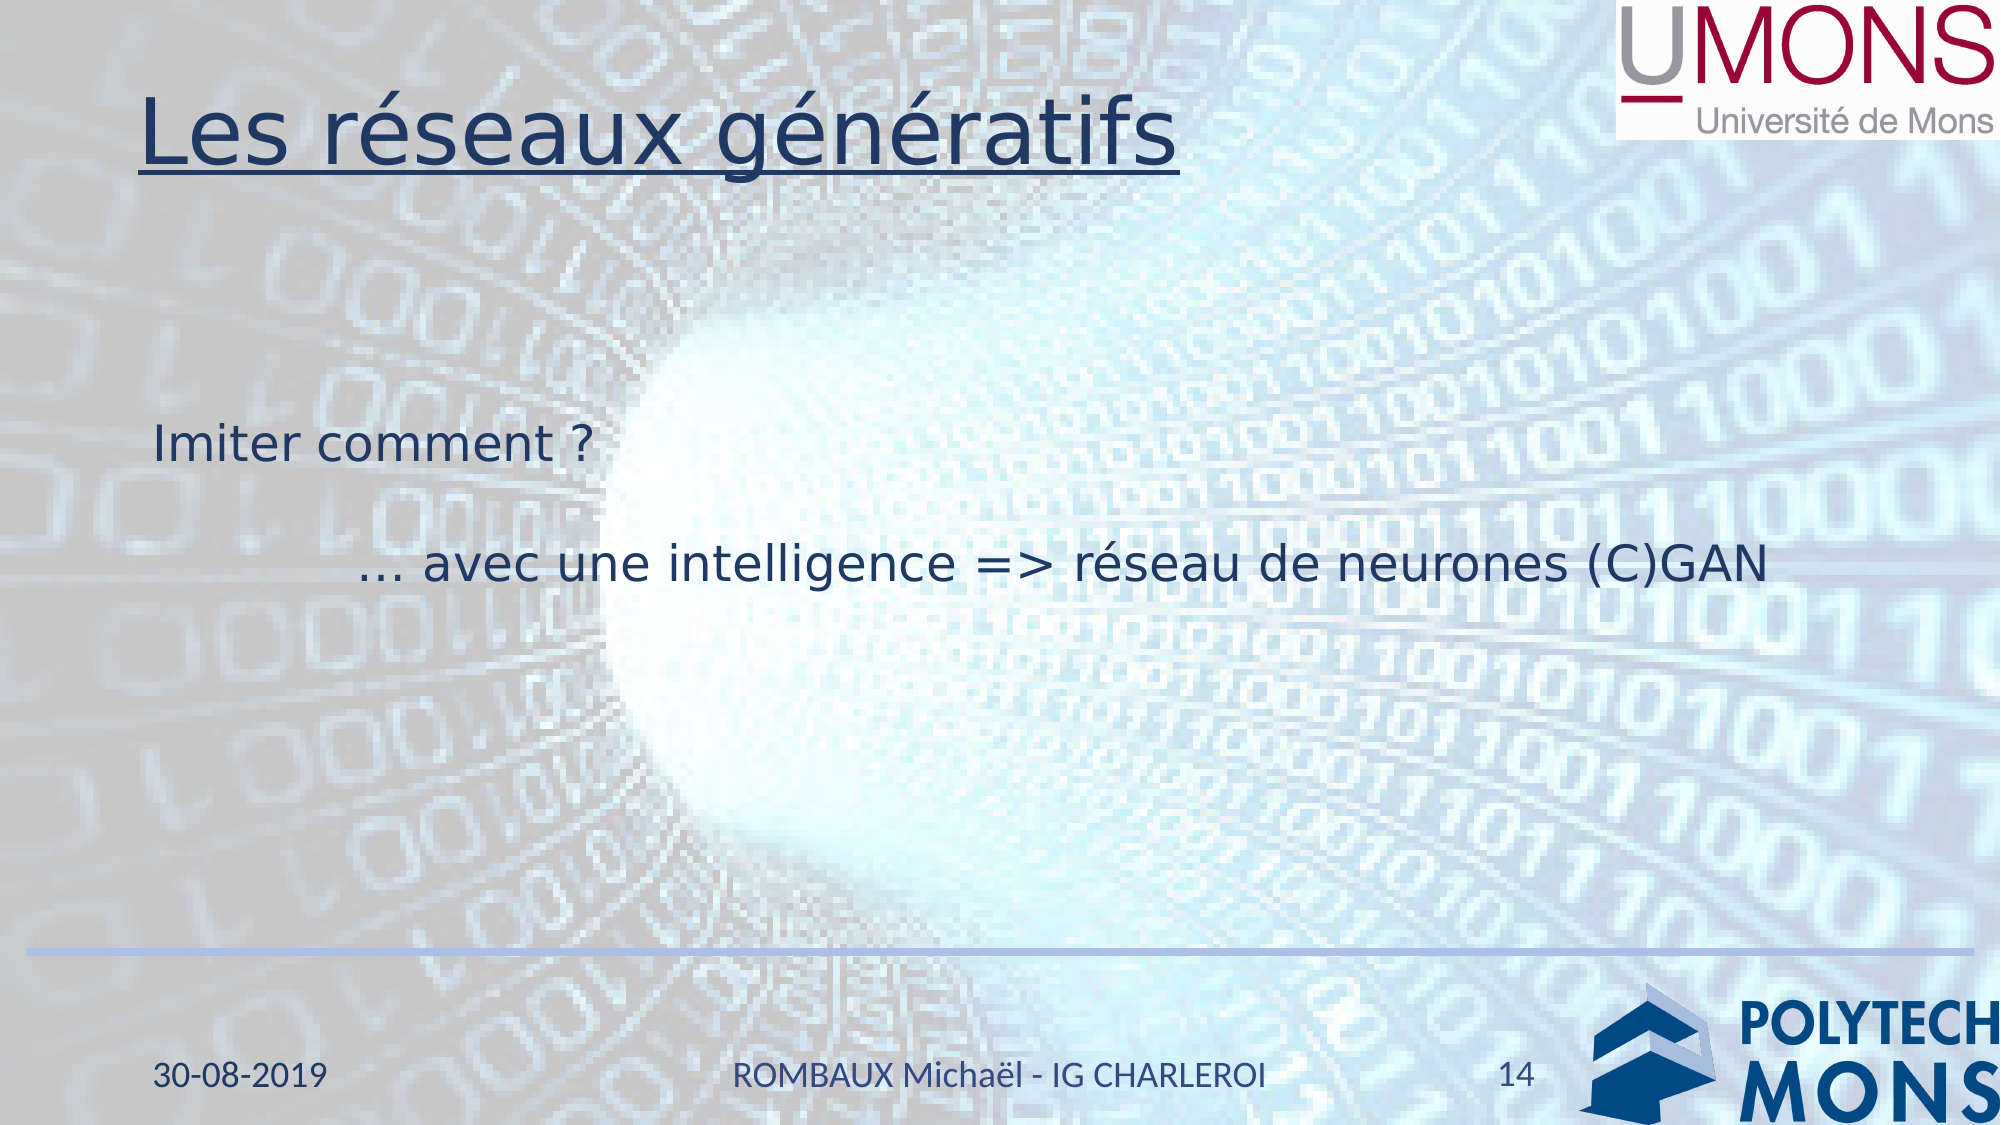

Les réseaux génératifs

Imiter comment ?

 … avec une intelligence => réseau de neurones (C)GAN

14
30-08-2019
ROMBAUX Michaël - IG CHARLEROI